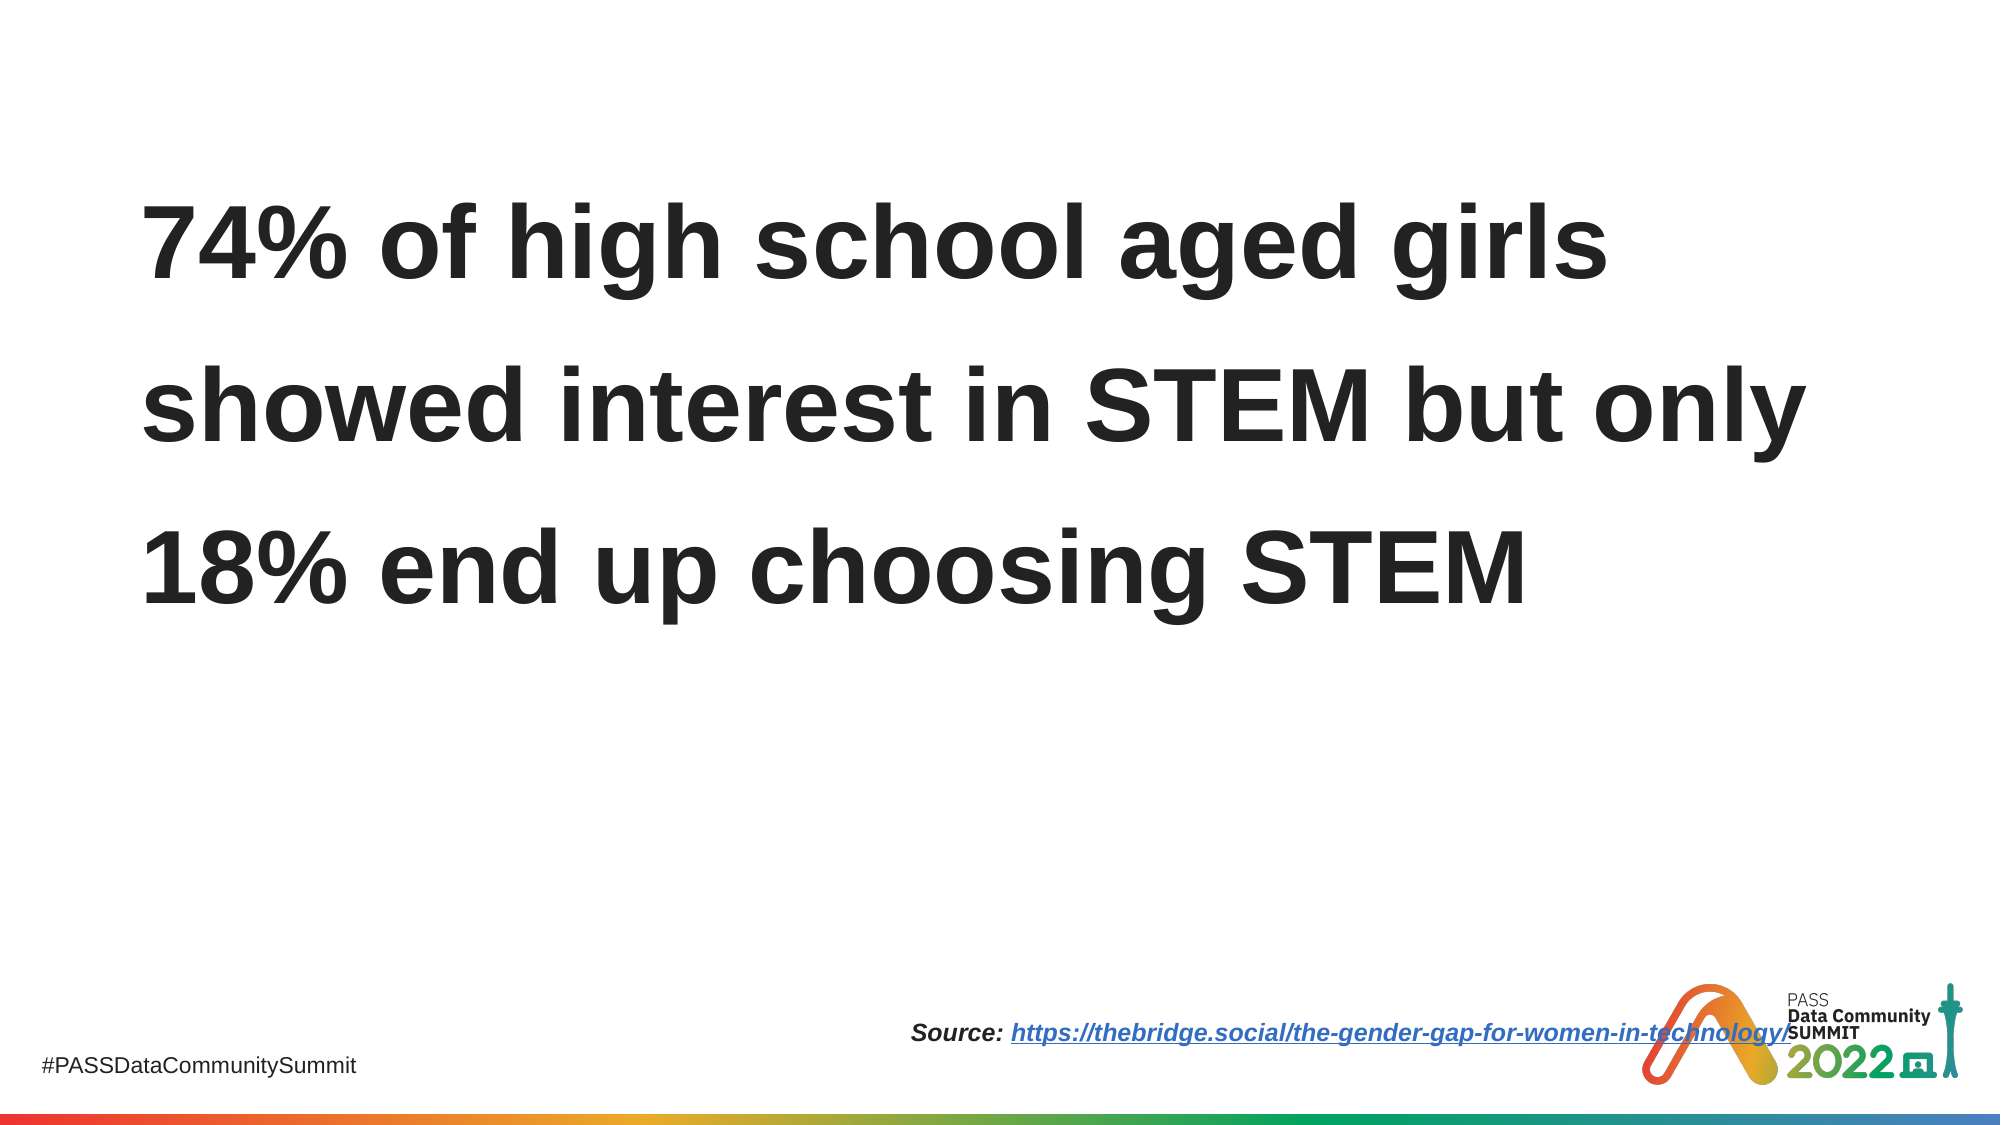

74% of high school aged girls showed interest in STEM but only 18% end up choosing STEM

                                                                                                              Source: https://thebridge.social/the-gender-gap-for-women-in-technology/